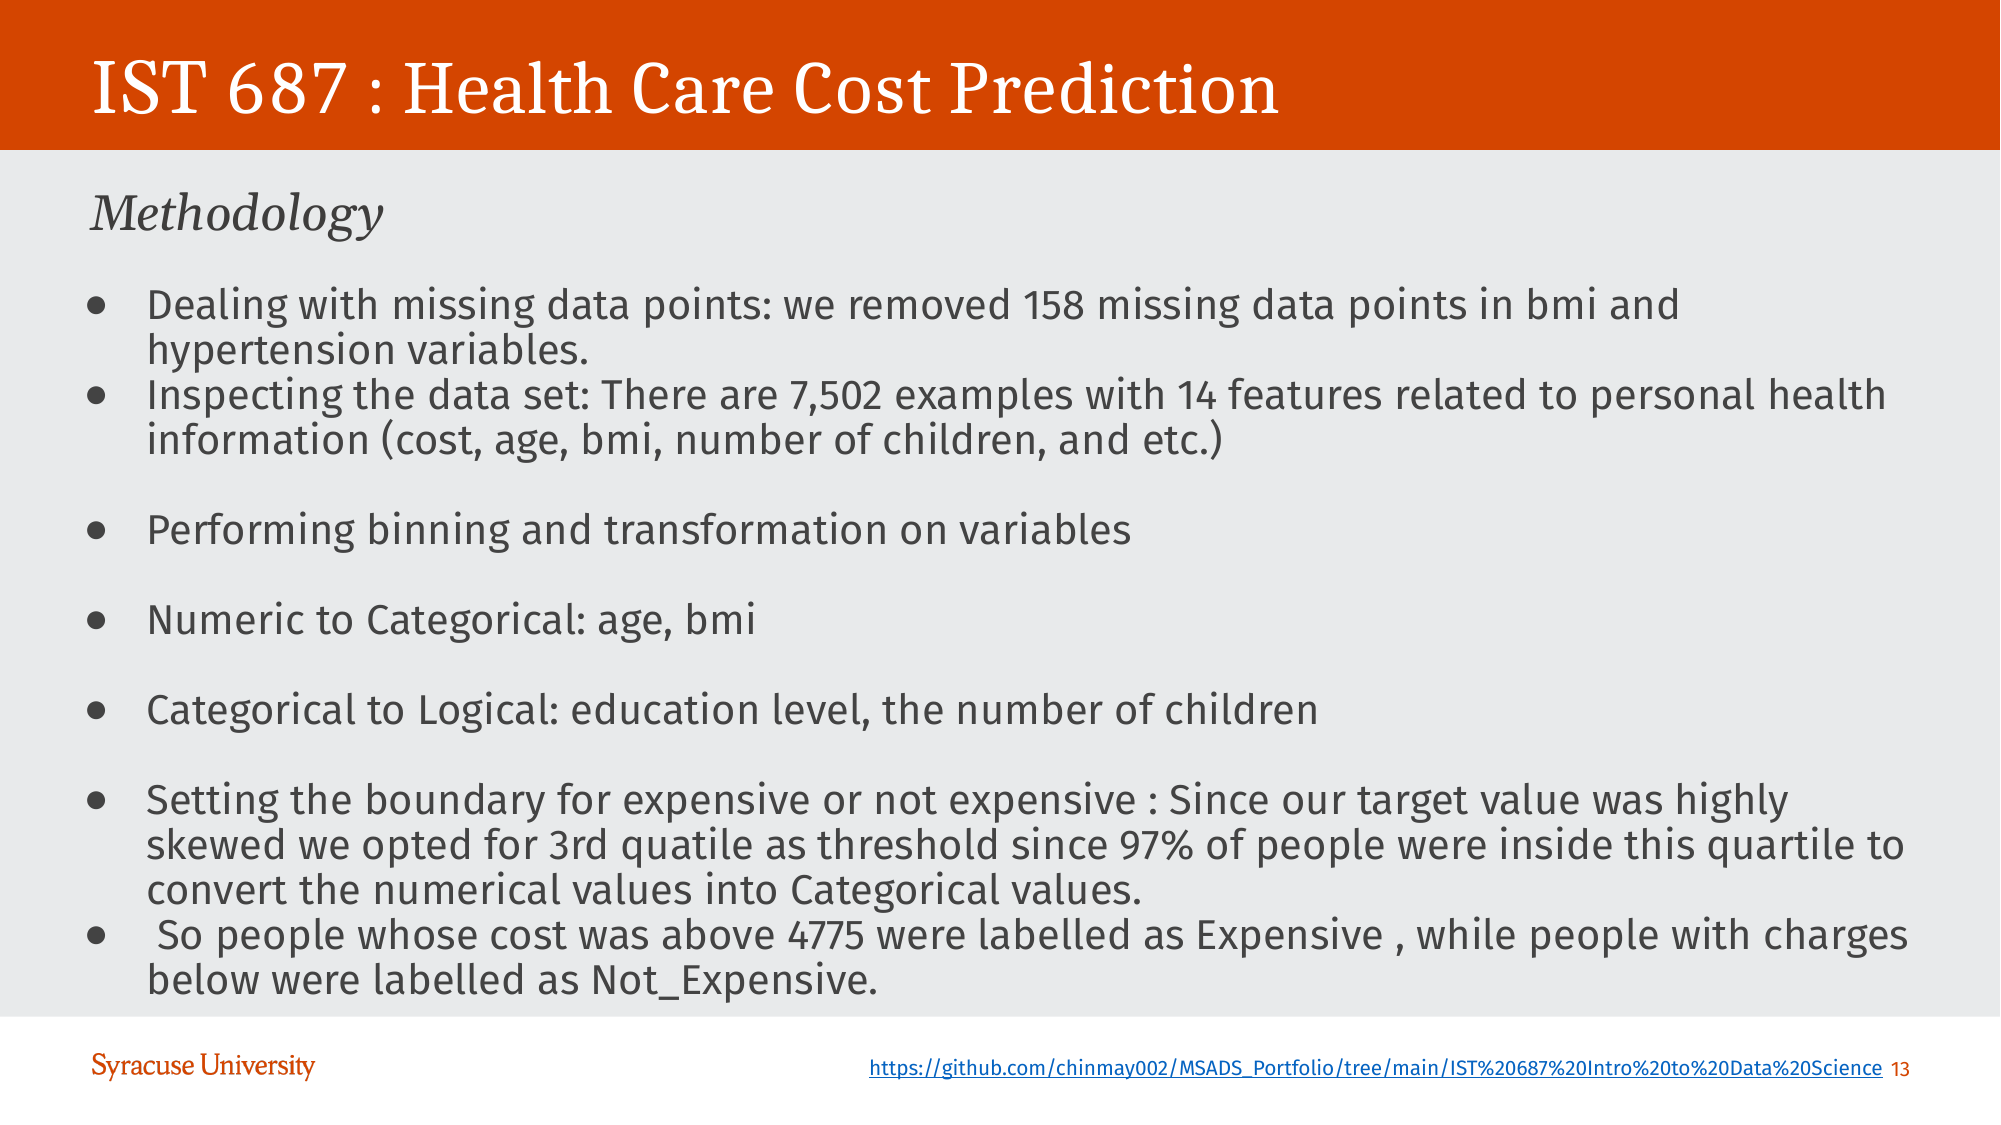

# IST 687 : Health Care Cost Prediction
Methodology
Dealing with missing data points: we removed 158 missing data points in bmi and hypertension variables.
Inspecting the data set: There are 7,502 examples with 14 features related to personal health information (cost, age, bmi, number of children, and etc.)

Performing binning and transformation on variables

Numeric to Categorical: age, bmi

Categorical to Logical: education level, the number of children

Setting the boundary for expensive or not expensive : Since our target value was highly skewed we opted for 3rd quatile as threshold since 97% of people were inside this quartile to convert the numerical values into Categorical values.
 So people whose cost was above 4775 were labelled as Expensive , while people with charges below were labelled as Not_Expensive.

https://github.com/chinmay002/MSADS_Portfolio/tree/main/IST%20687%20Intro%20to%20Data%20Science
13